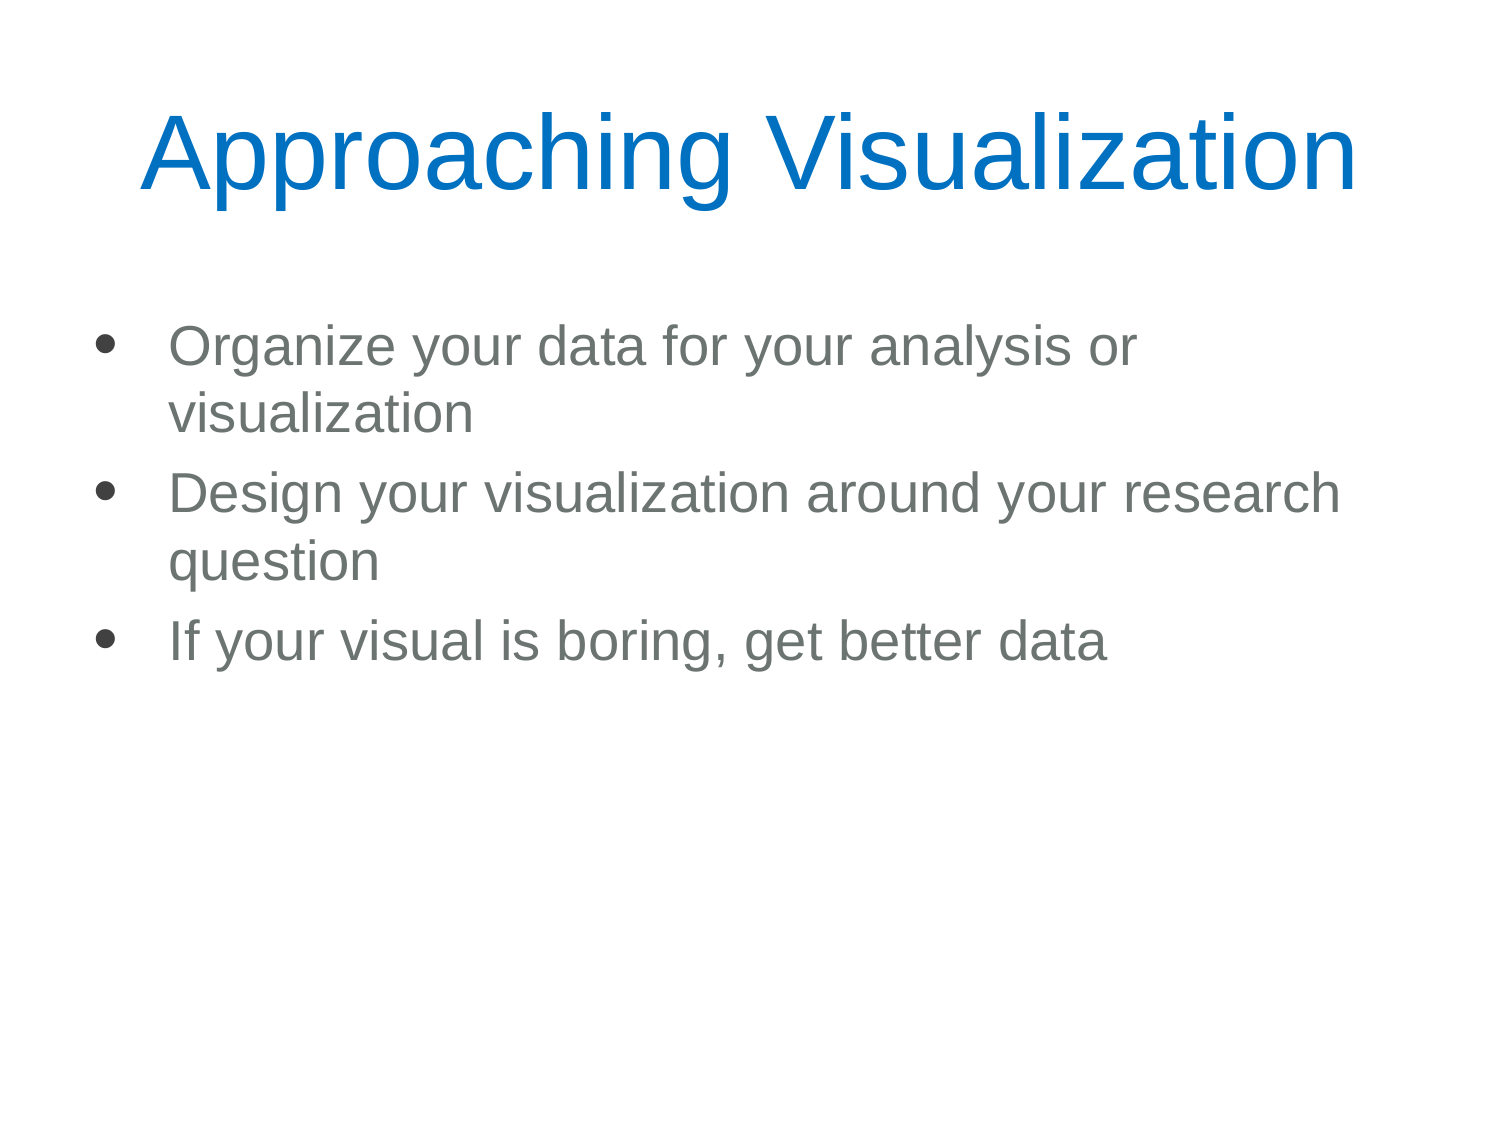

# Approaching Visualization
Organize your data for your analysis or visualization
Design your visualization around your research question
If your visual is boring, get better data